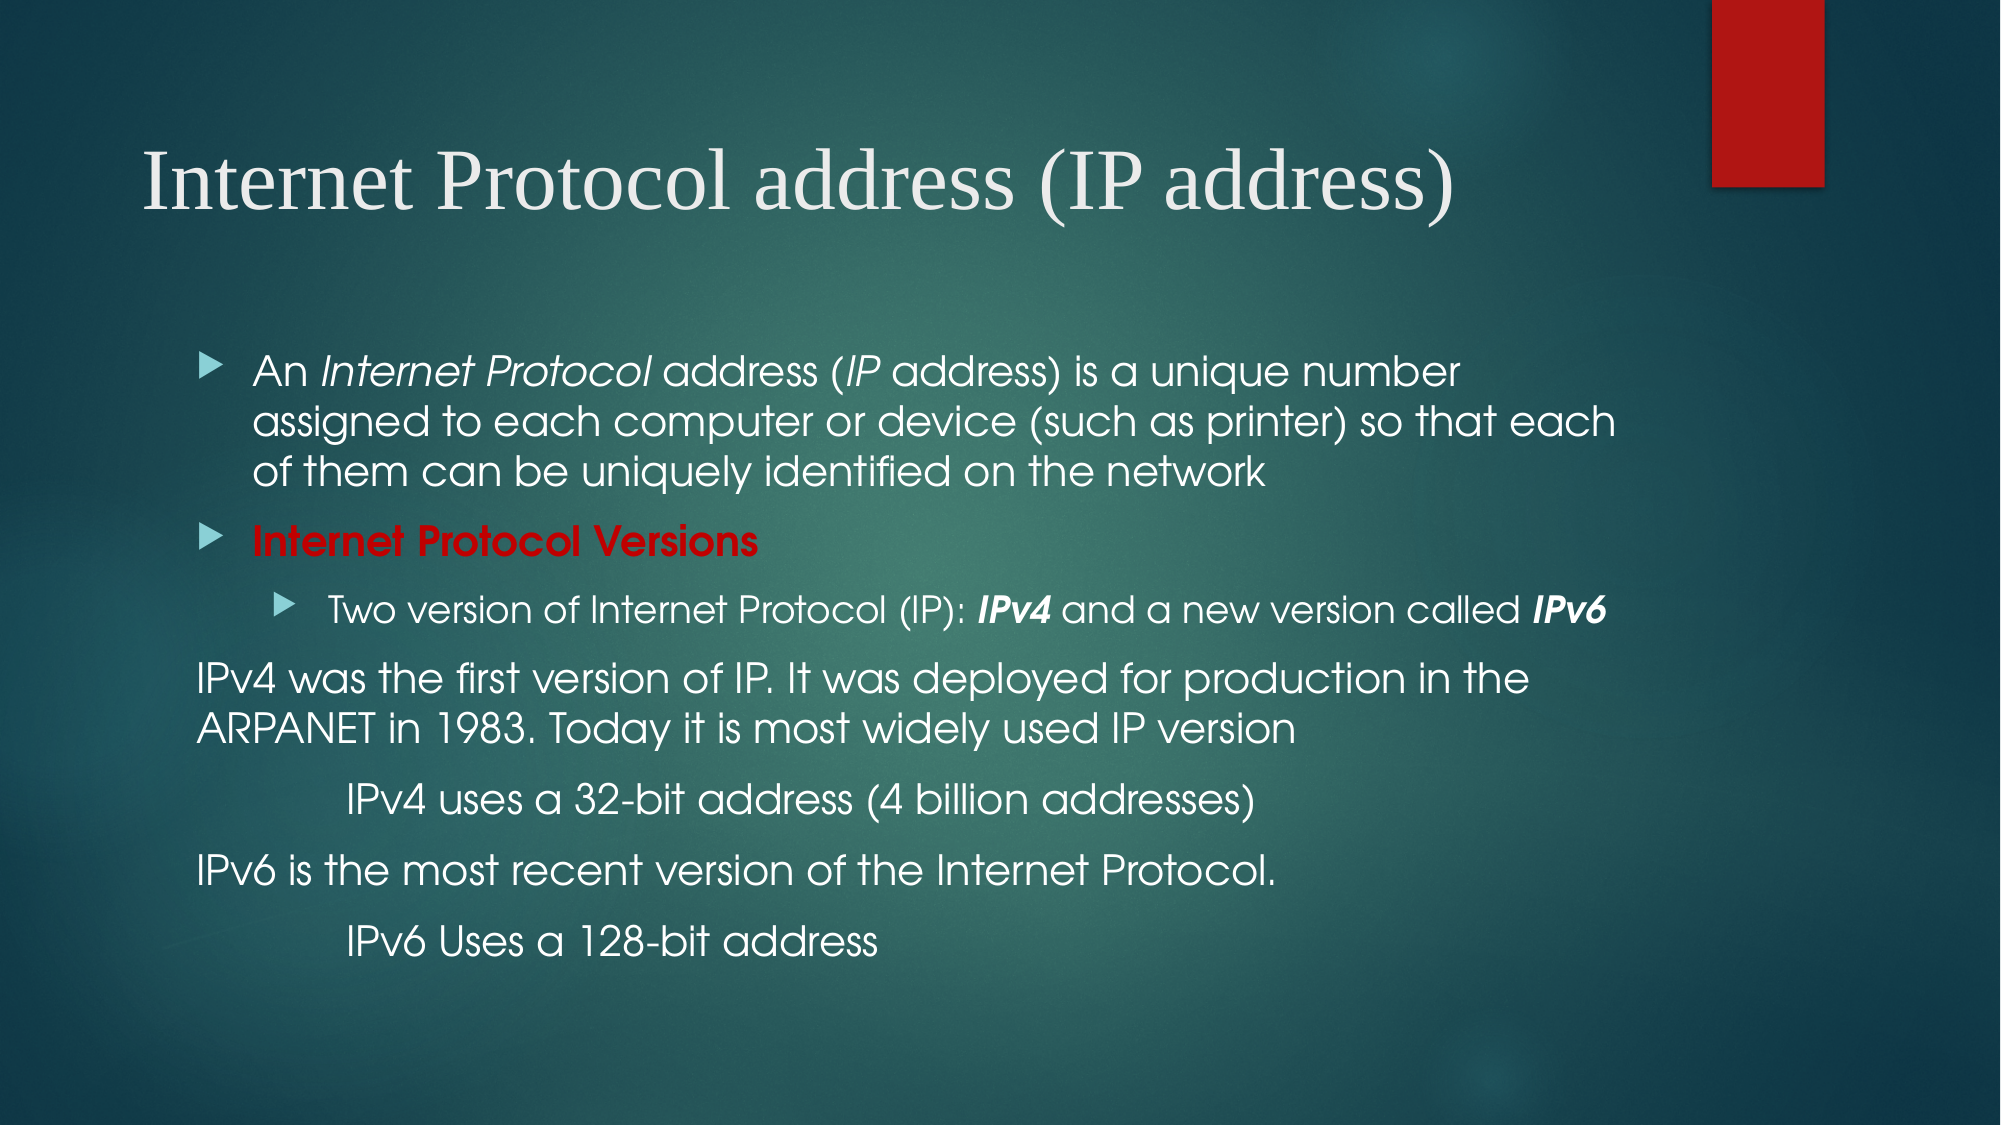

# Internet Protocol address (IP address)
An Internet Protocol address (IP address) is a unique number assigned to each computer or device (such as printer) so that each of them can be uniquely identified on the network
Internet Protocol Versions
 Two version of Internet Protocol (IP): IPv4 and a new version called IPv6
IPv4 was the first version of IP. It was deployed for production in the ARPANET in 1983. Today it is most widely used IP version
	IPv4 uses a 32-bit address (4 billion addresses)
IPv6 is the most recent version of the Internet Protocol.
	IPv6 Uses a 128-bit address